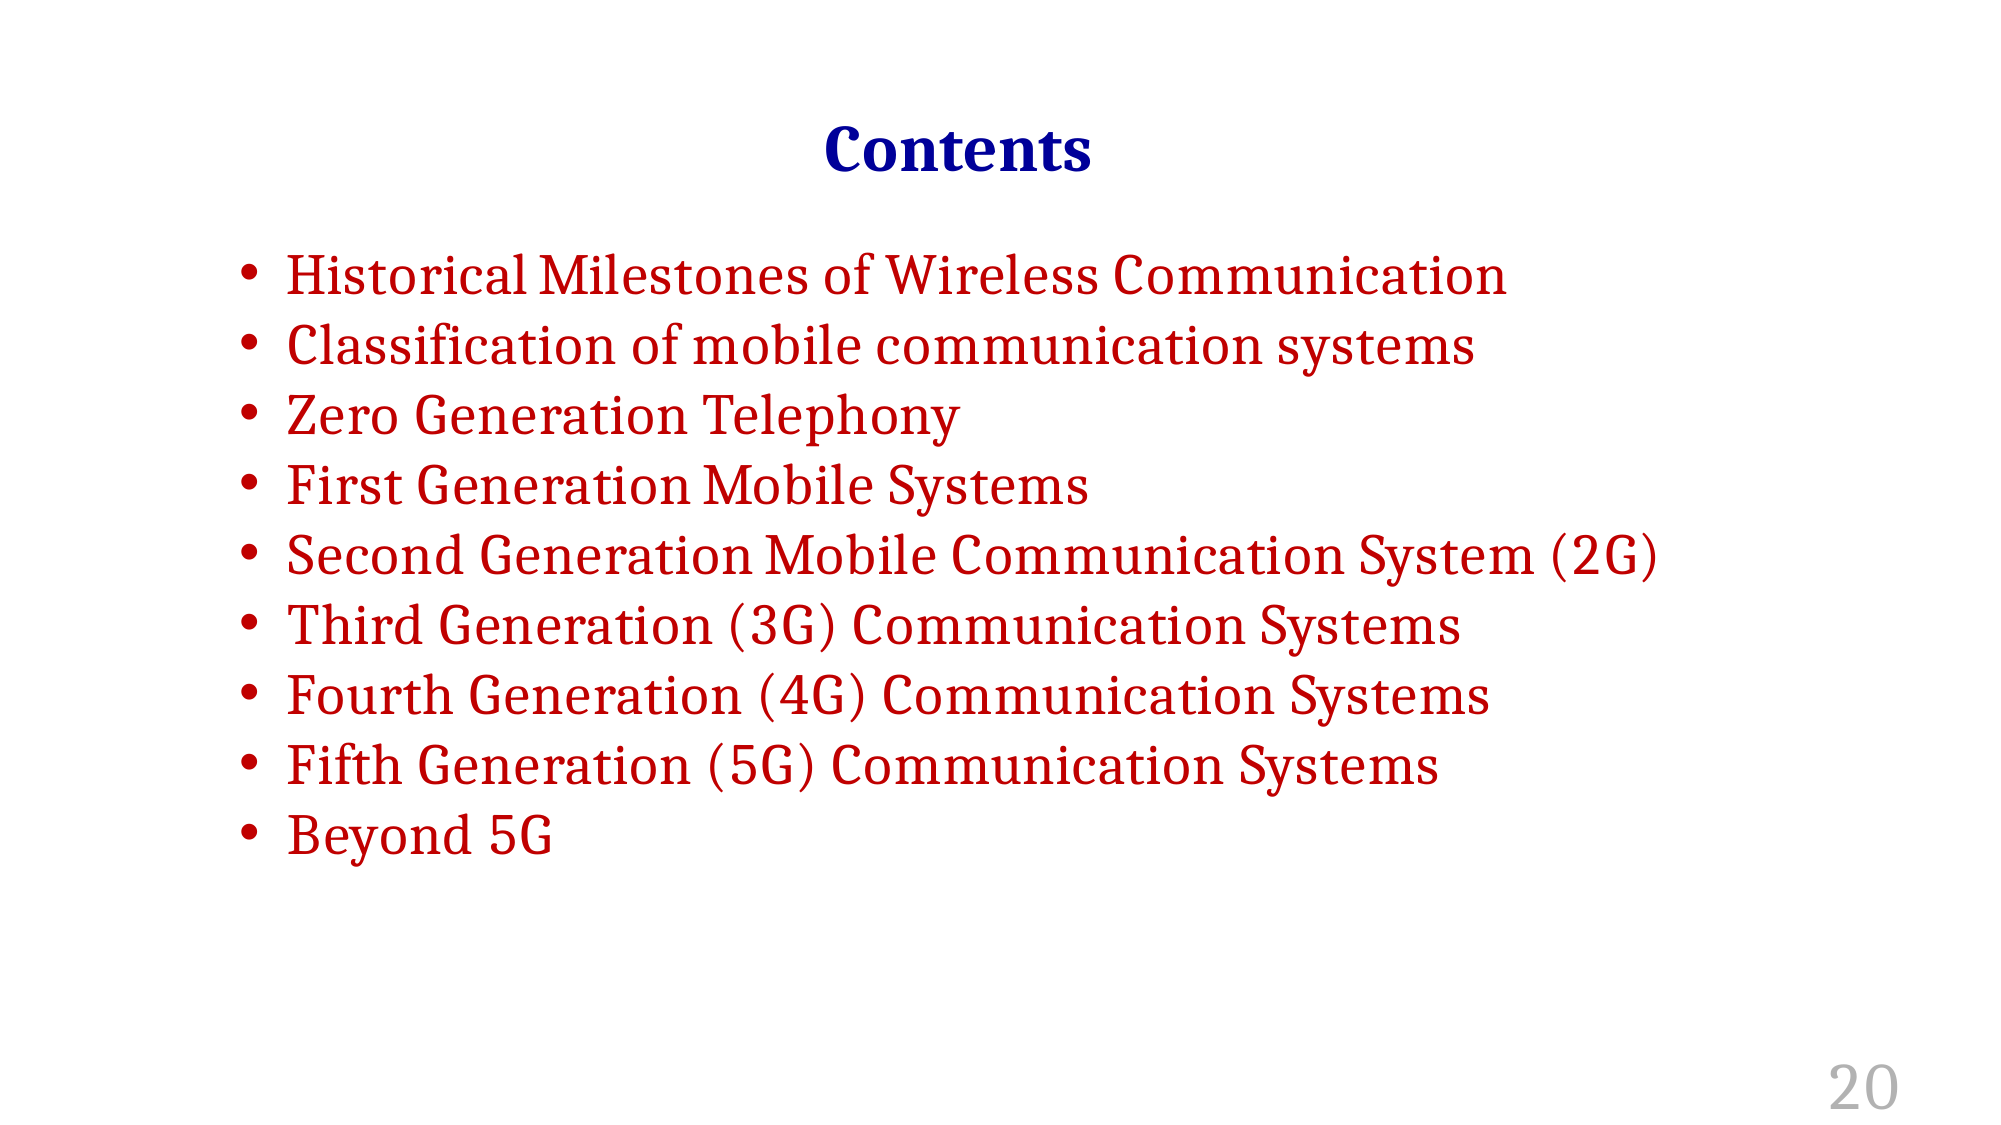

Contents
Historical Milestones of Wireless Communication
Classification of mobile communication systems
Zero Generation Telephony
First Generation Mobile Systems
Second Generation Mobile Communication System (2G)
Third Generation (3G) Communication Systems
Fourth Generation (4G) Communication Systems
Fifth Generation (5G) Communication Systems
Beyond 5G
20